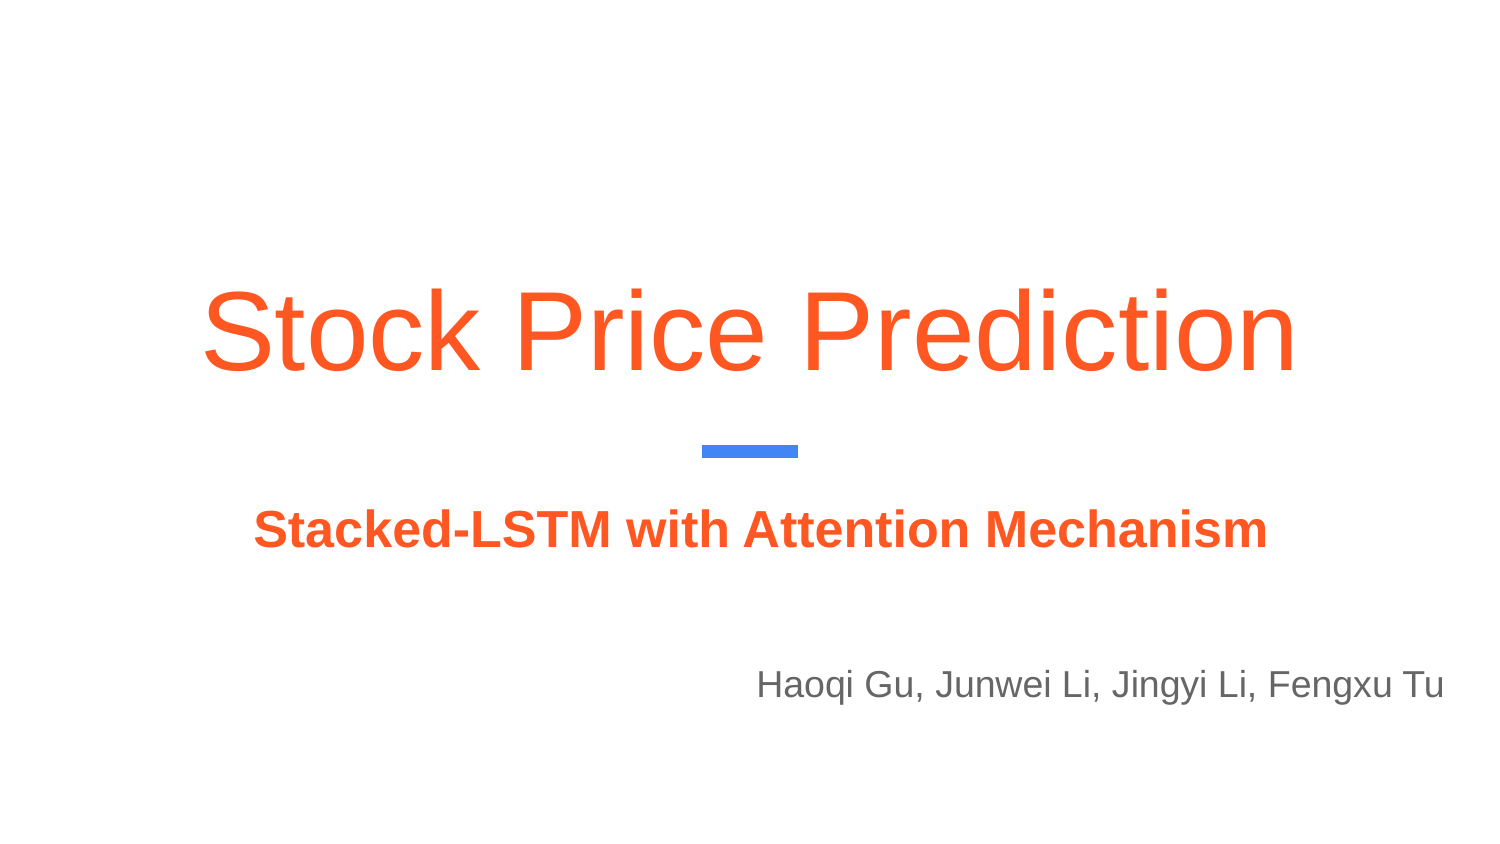

# Stock Price Prediction
Stacked-LSTM with Attention Mechanism
Haoqi Gu, Junwei Li, Jingyi Li, Fengxu Tu